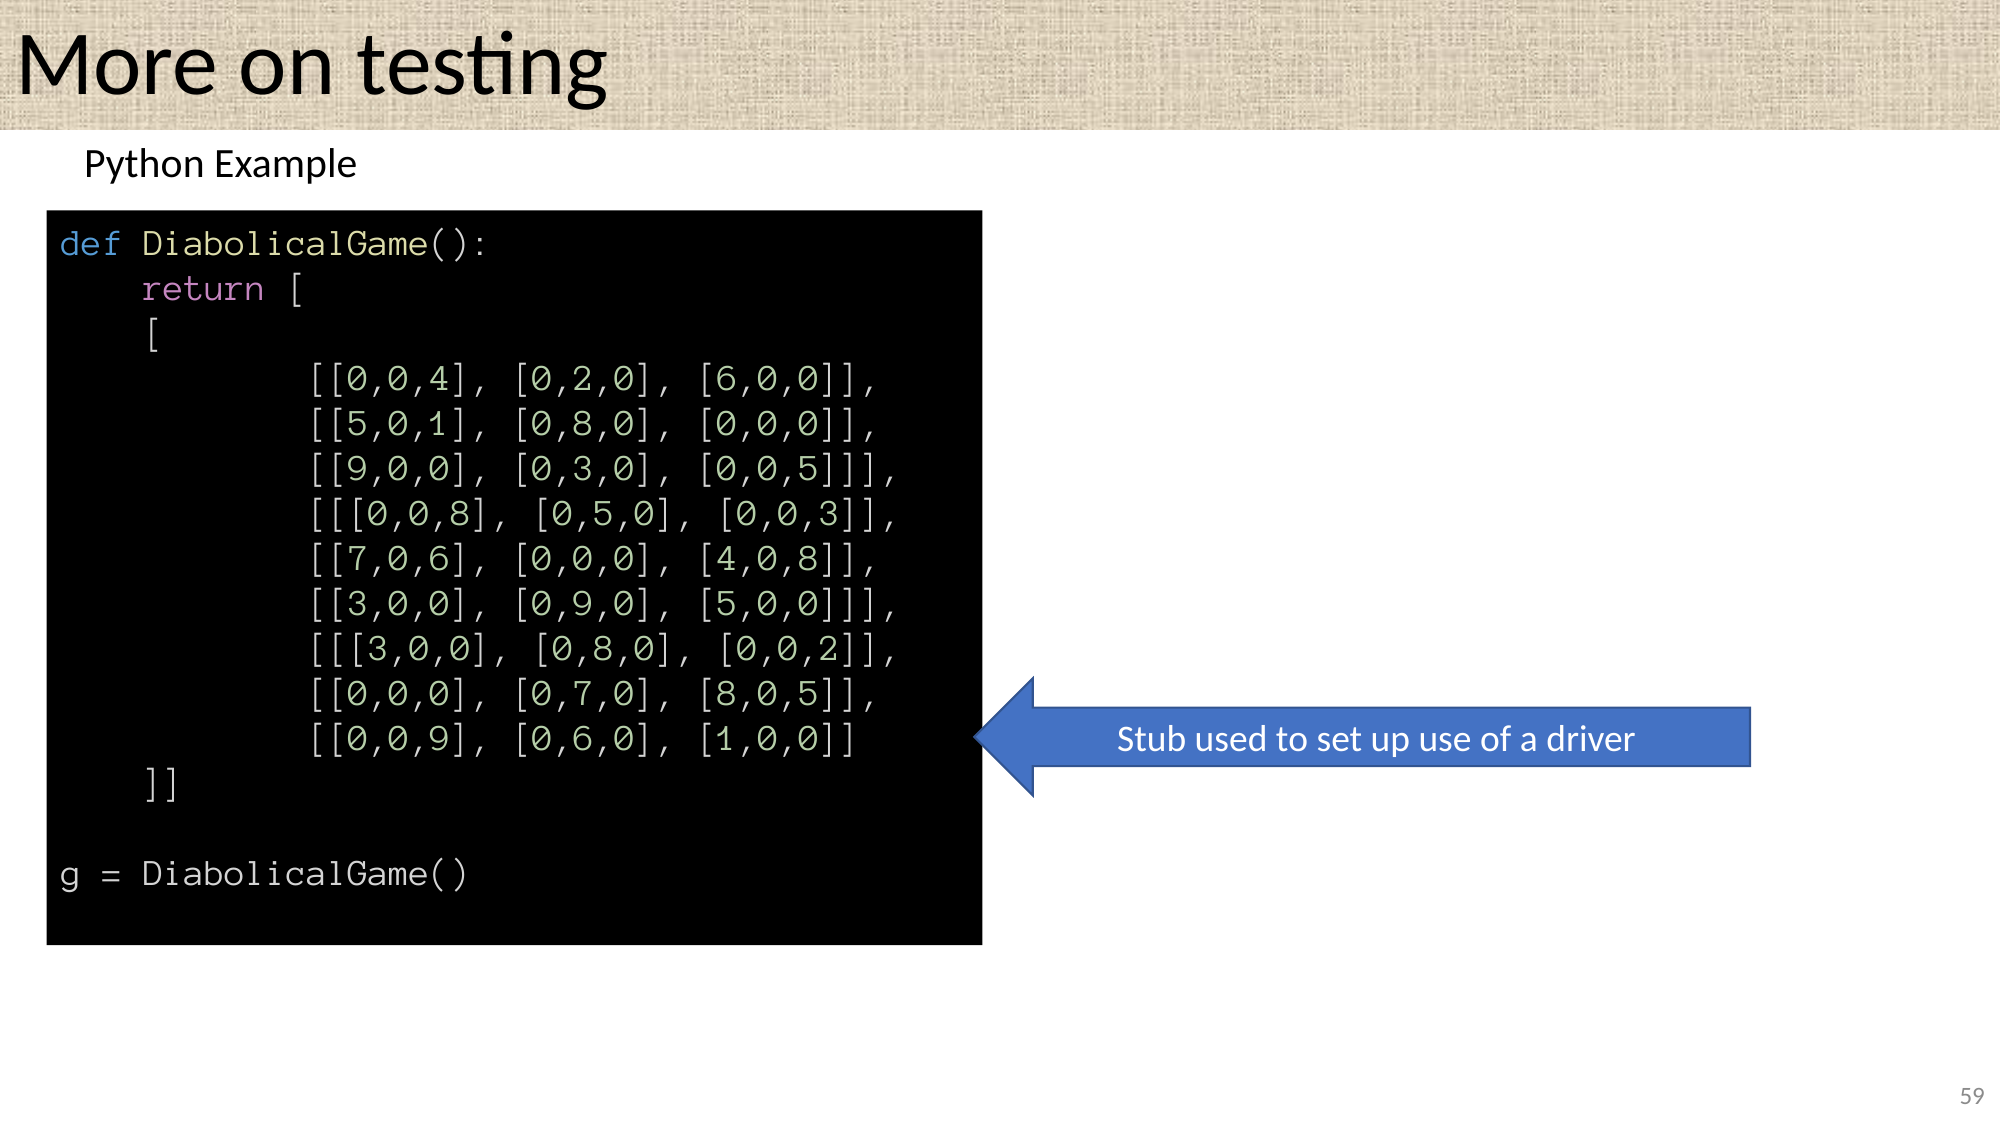

# More on testing
Python Example
def DiabolicalGame():
    return [
    [
            [[0,0,4], [0,2,0], [6,0,0]],
            [[5,0,1], [0,8,0], [0,0,0]],
            [[9,0,0], [0,3,0], [0,0,5]]],
            [[[0,0,8], [0,5,0], [0,0,3]],
            [[7,0,6], [0,0,0], [4,0,8]],
            [[3,0,0], [0,9,0], [5,0,0]]],
            [[[3,0,0], [0,8,0], [0,0,2]],
            [[0,0,0], [0,7,0], [8,0,5]],
            [[0,0,9], [0,6,0], [1,0,0]]
    ]]

g = DiabolicalGame()

Stub used to set up use of a driver
59